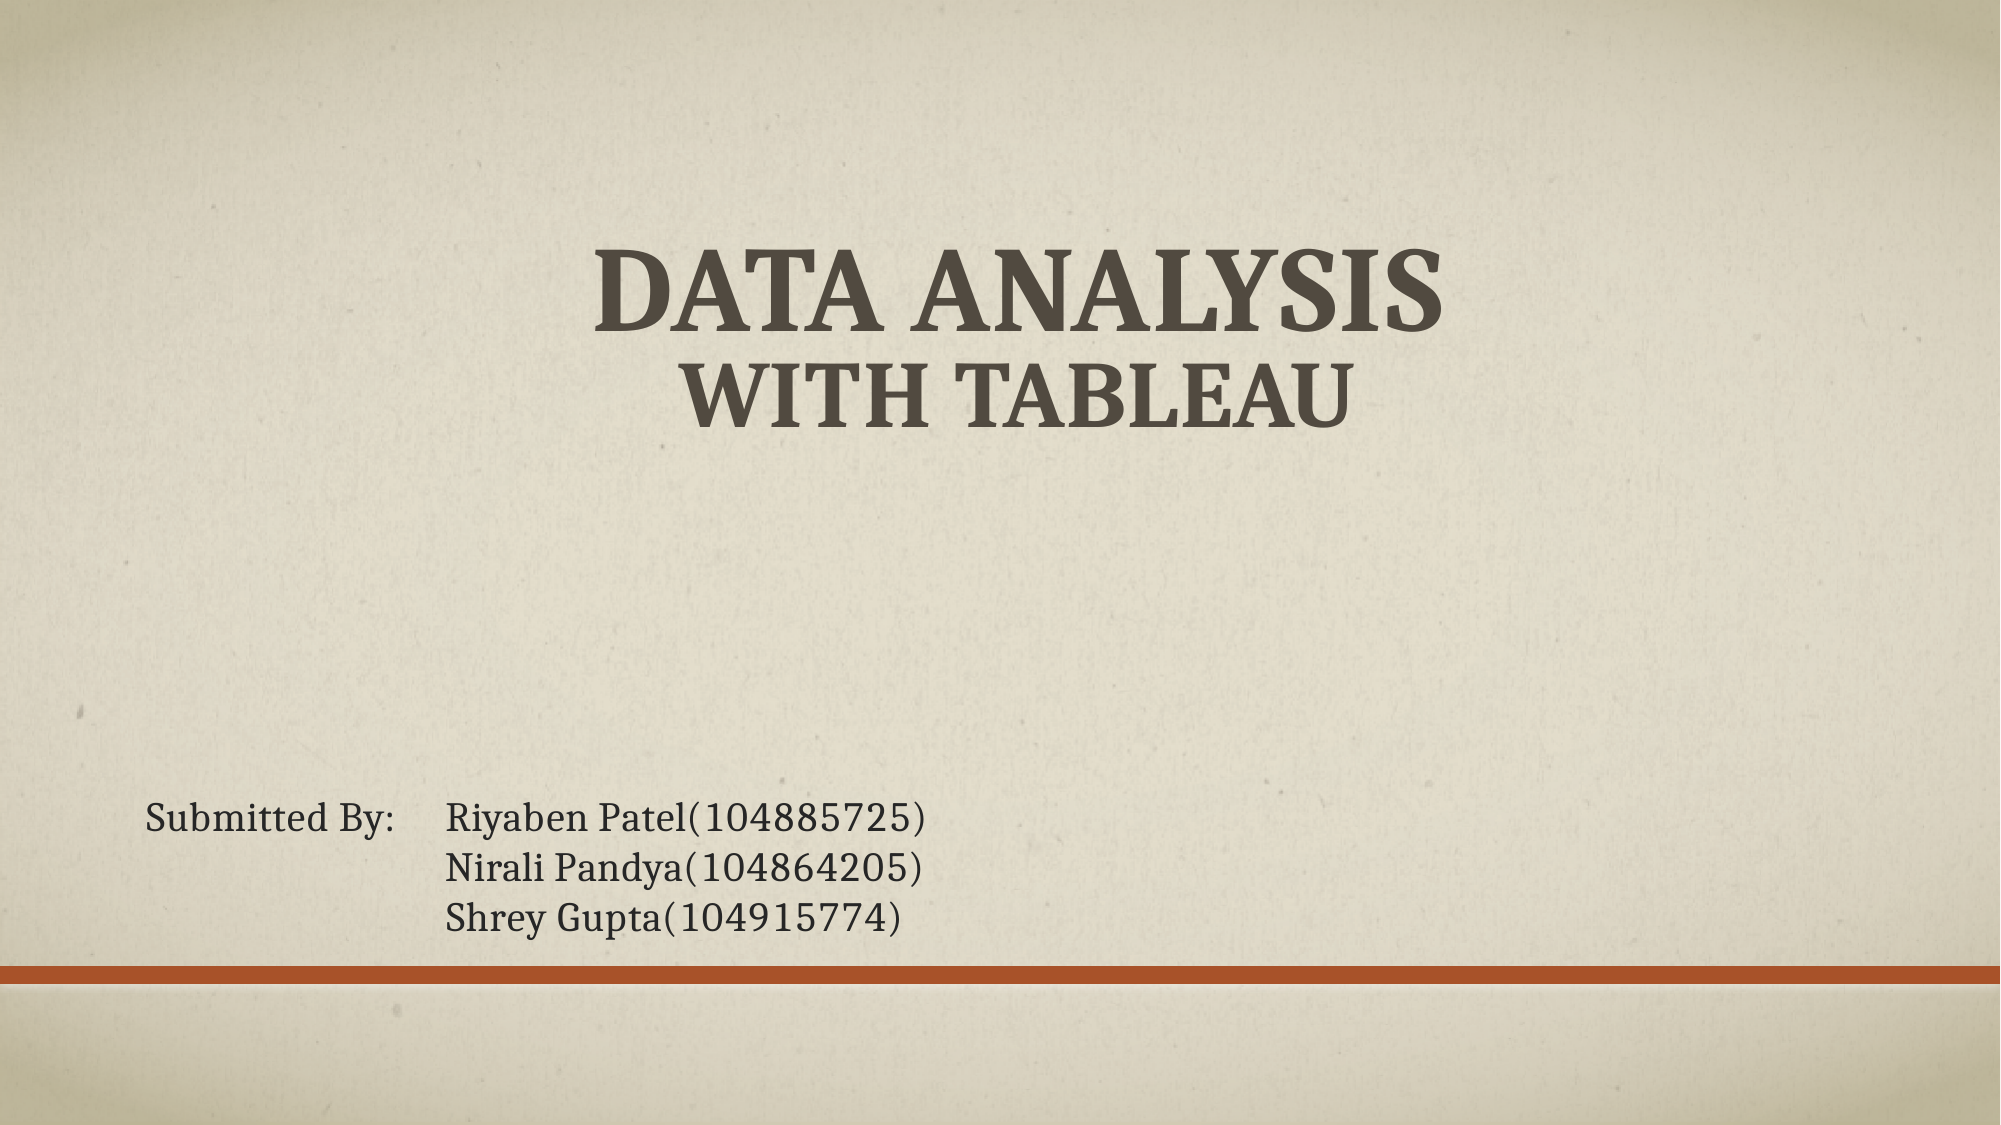

# Data analysis with tableau
Submitted By: 	Riyaben Patel(104885725)
		Nirali Pandya(104864205)
		Shrey Gupta(104915774)